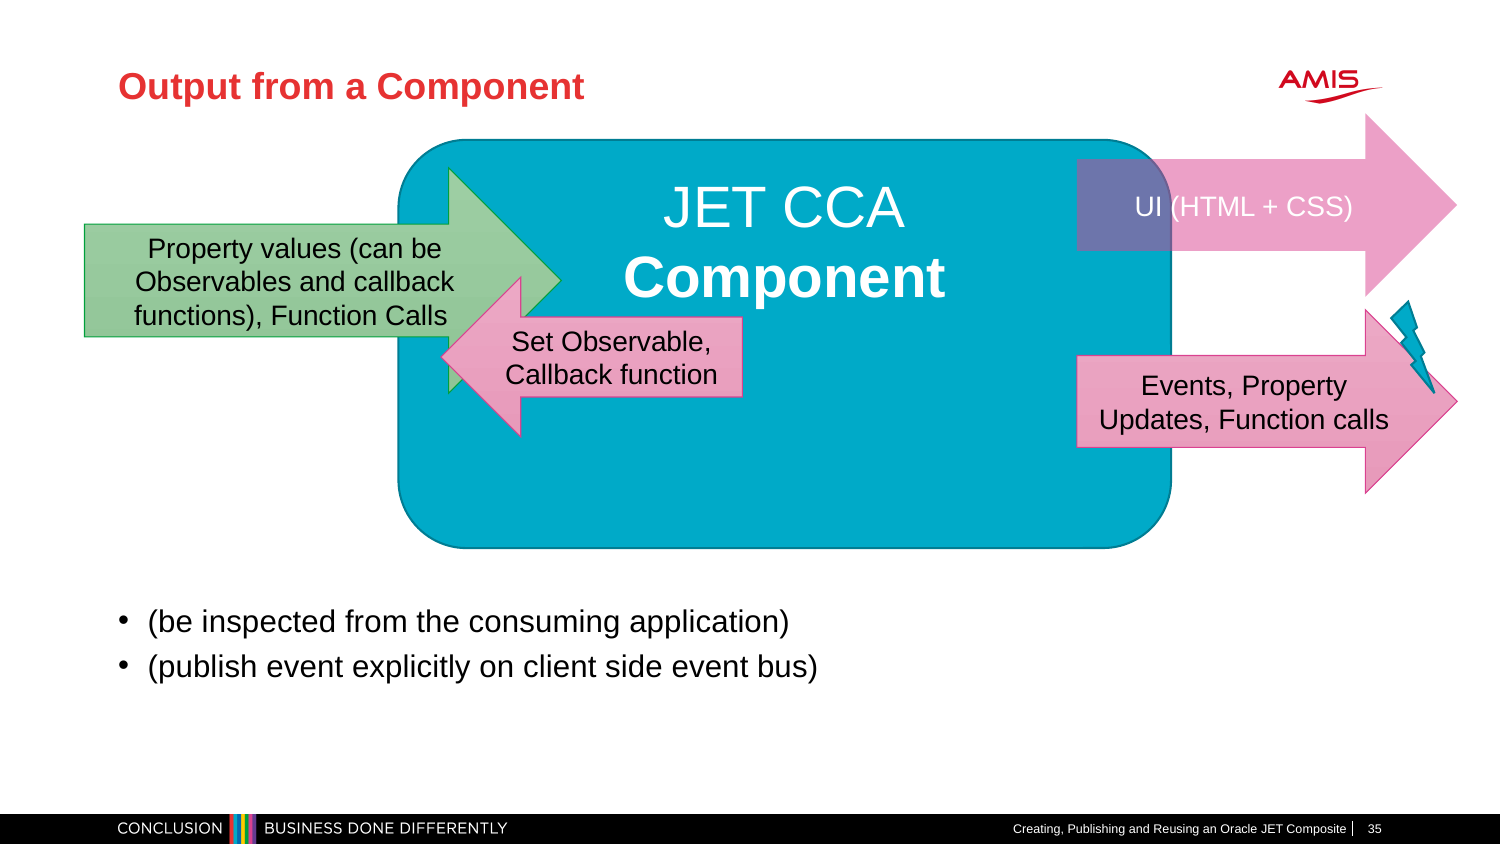

# Output from a Component
UI (HTML + CSS)

JET CCA
Component

Property values (can be Observables and callback functions), Function Calls
Set Observable, Callback function

Events, Property Updates, Function calls
(be inspected from the consuming application)
(publish event explicitly on client side event bus)
Creating, Publishing and Reusing an Oracle JET Composite
35